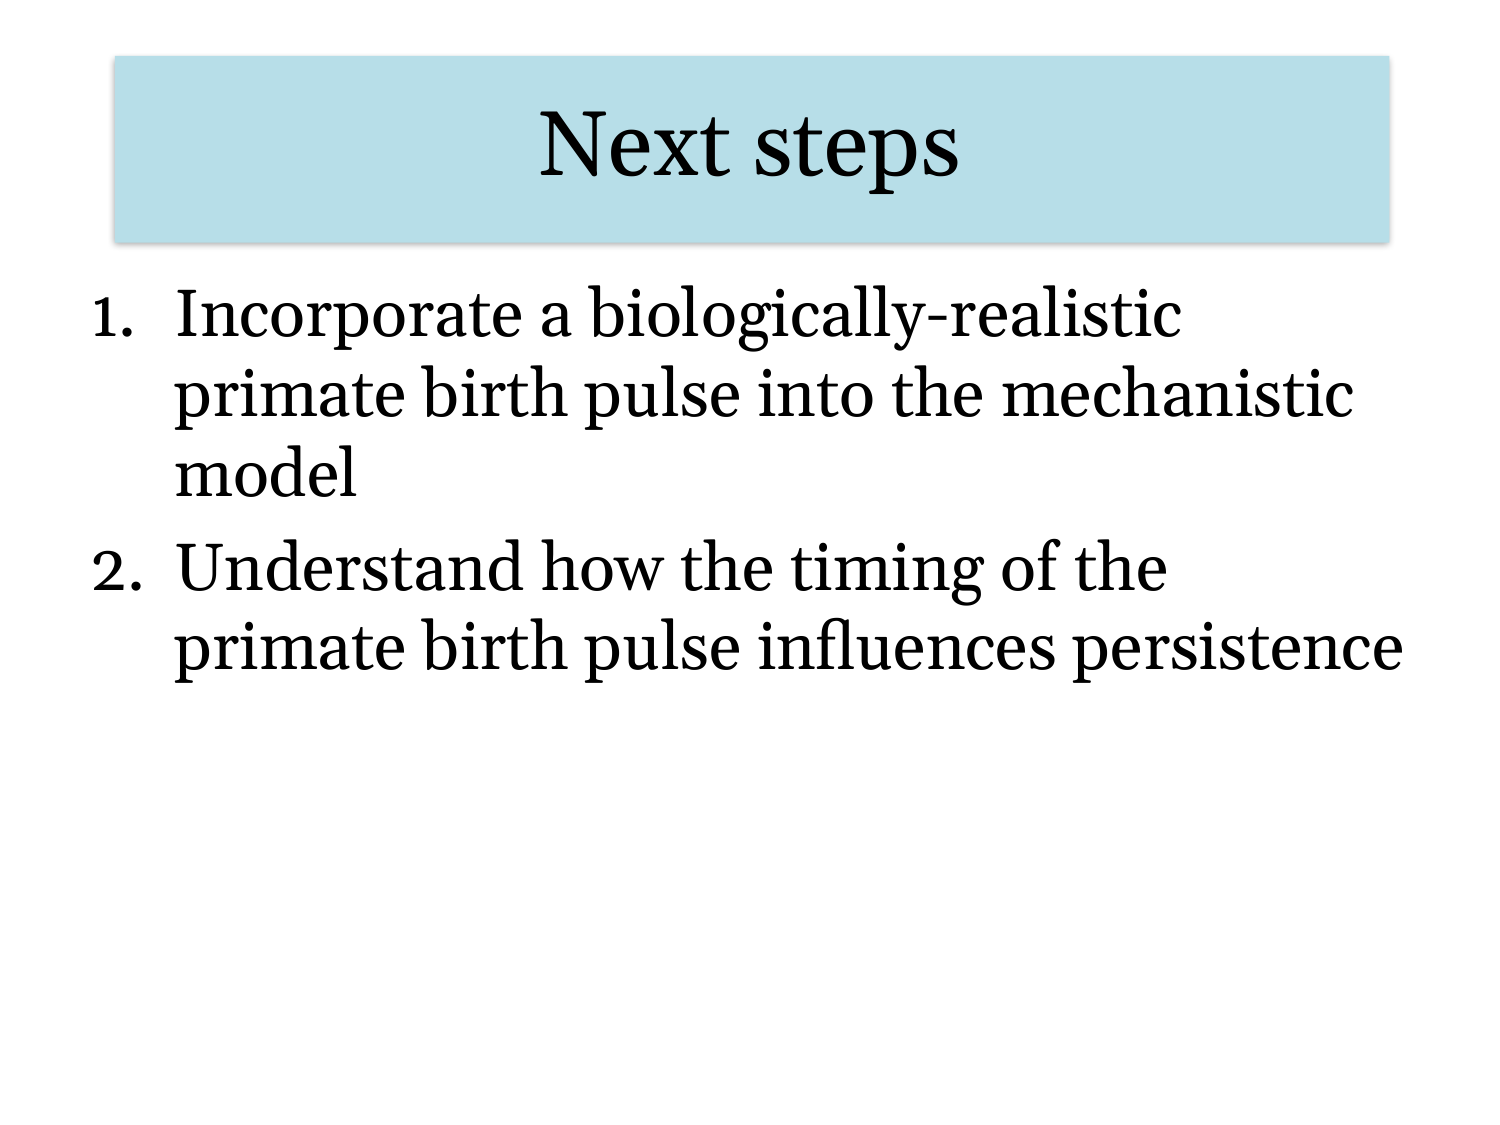

# Next steps

Incorporate a biologically-realistic primate birth pulse into the mechanistic model
Understand how the timing of the primate birth pulse influences persistence